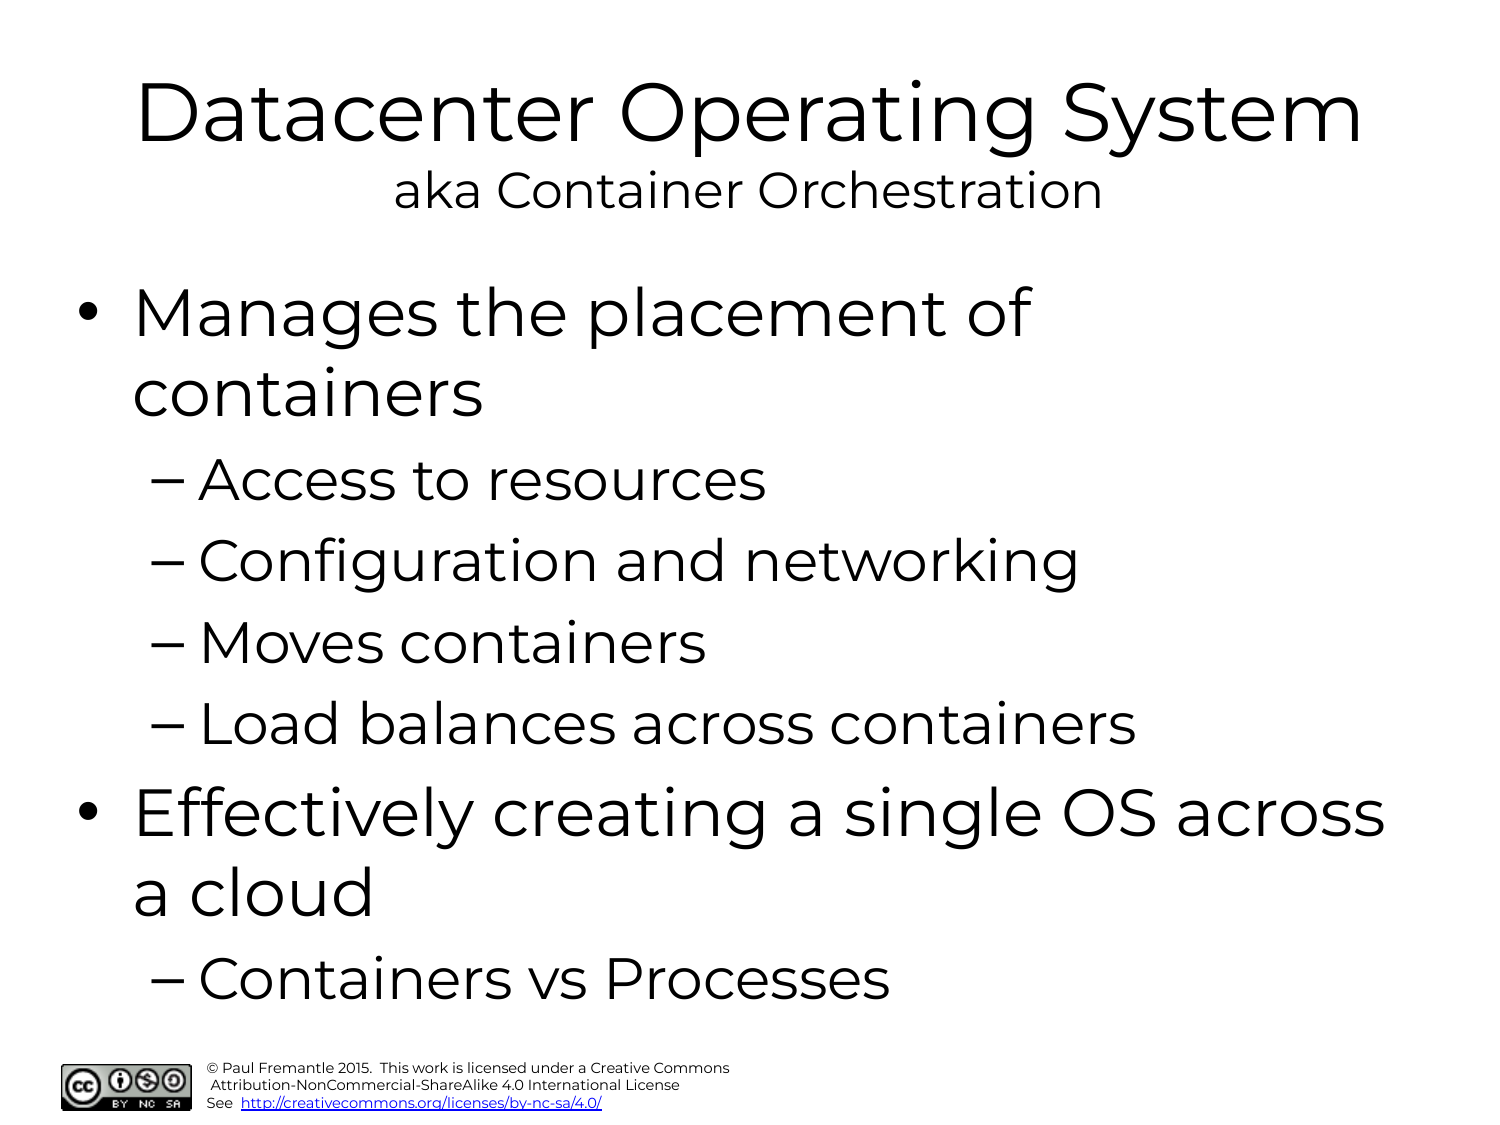

# Datacenter Operating System aka Container Orchestration
Manages the placement of containers
Access to resources
Configuration and networking
Moves containers
Load balances across containers
Effectively creating a single OS across a cloud
Containers vs Processes